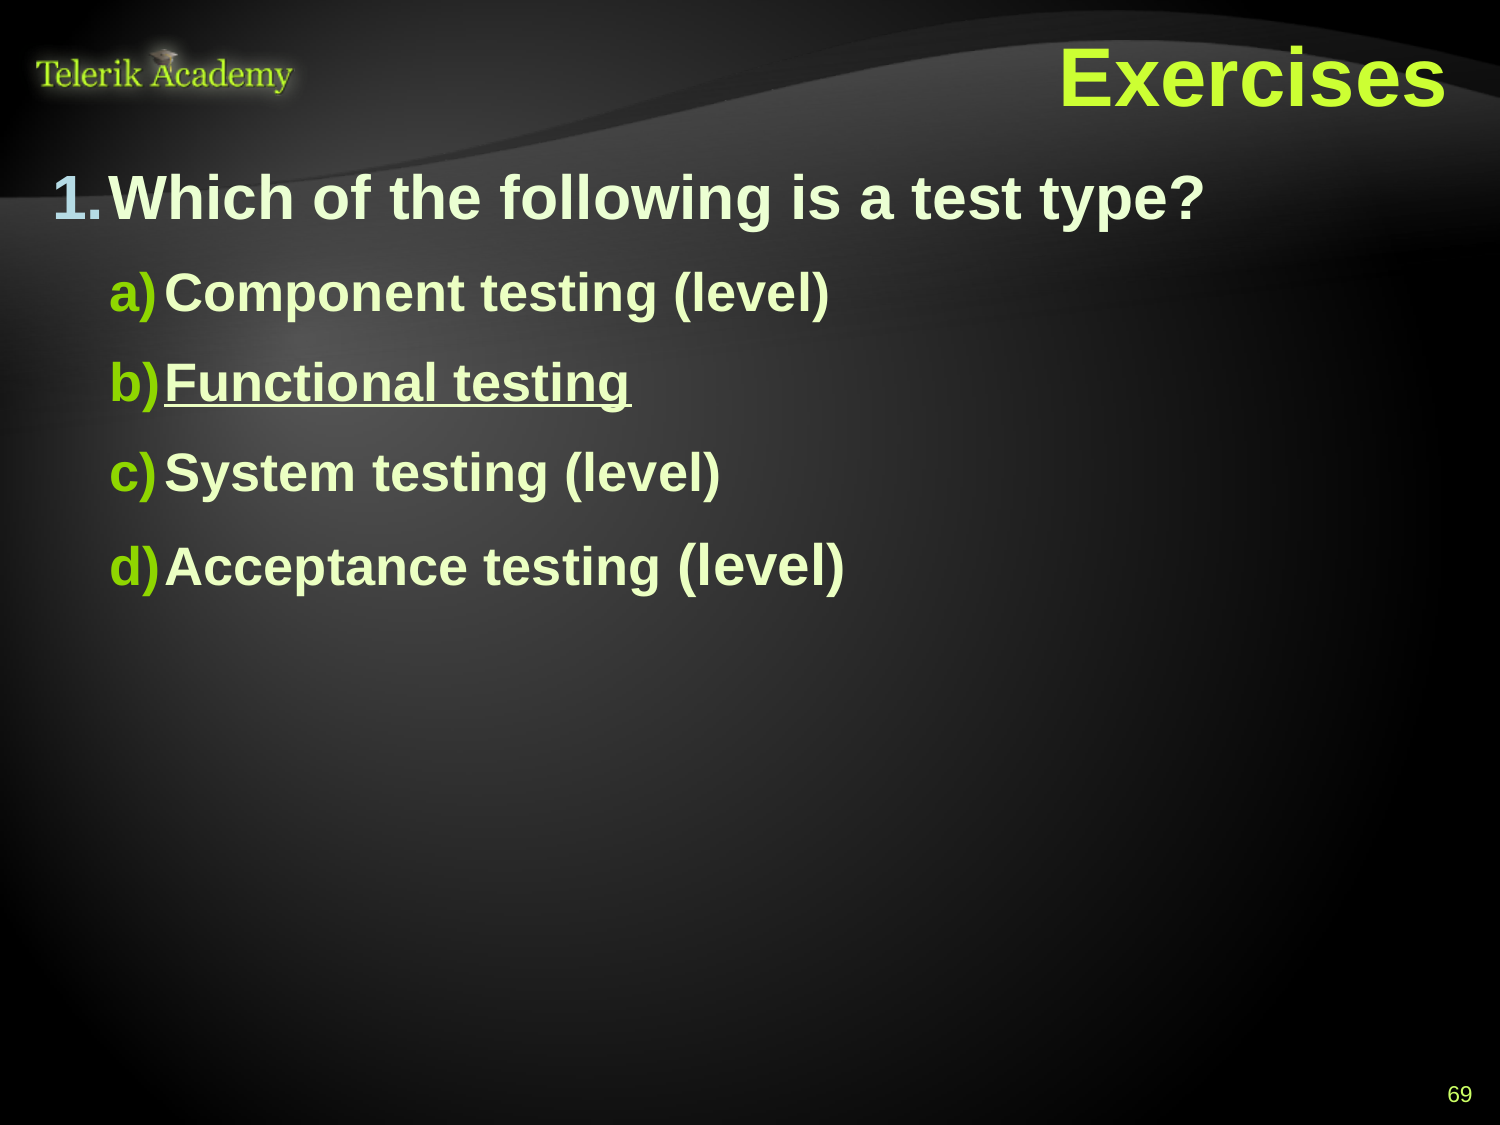

# Exercises
Which of the following is a test type?
Component testing (level)
Functional testing
System testing (level)
Acceptance testing (level)
69